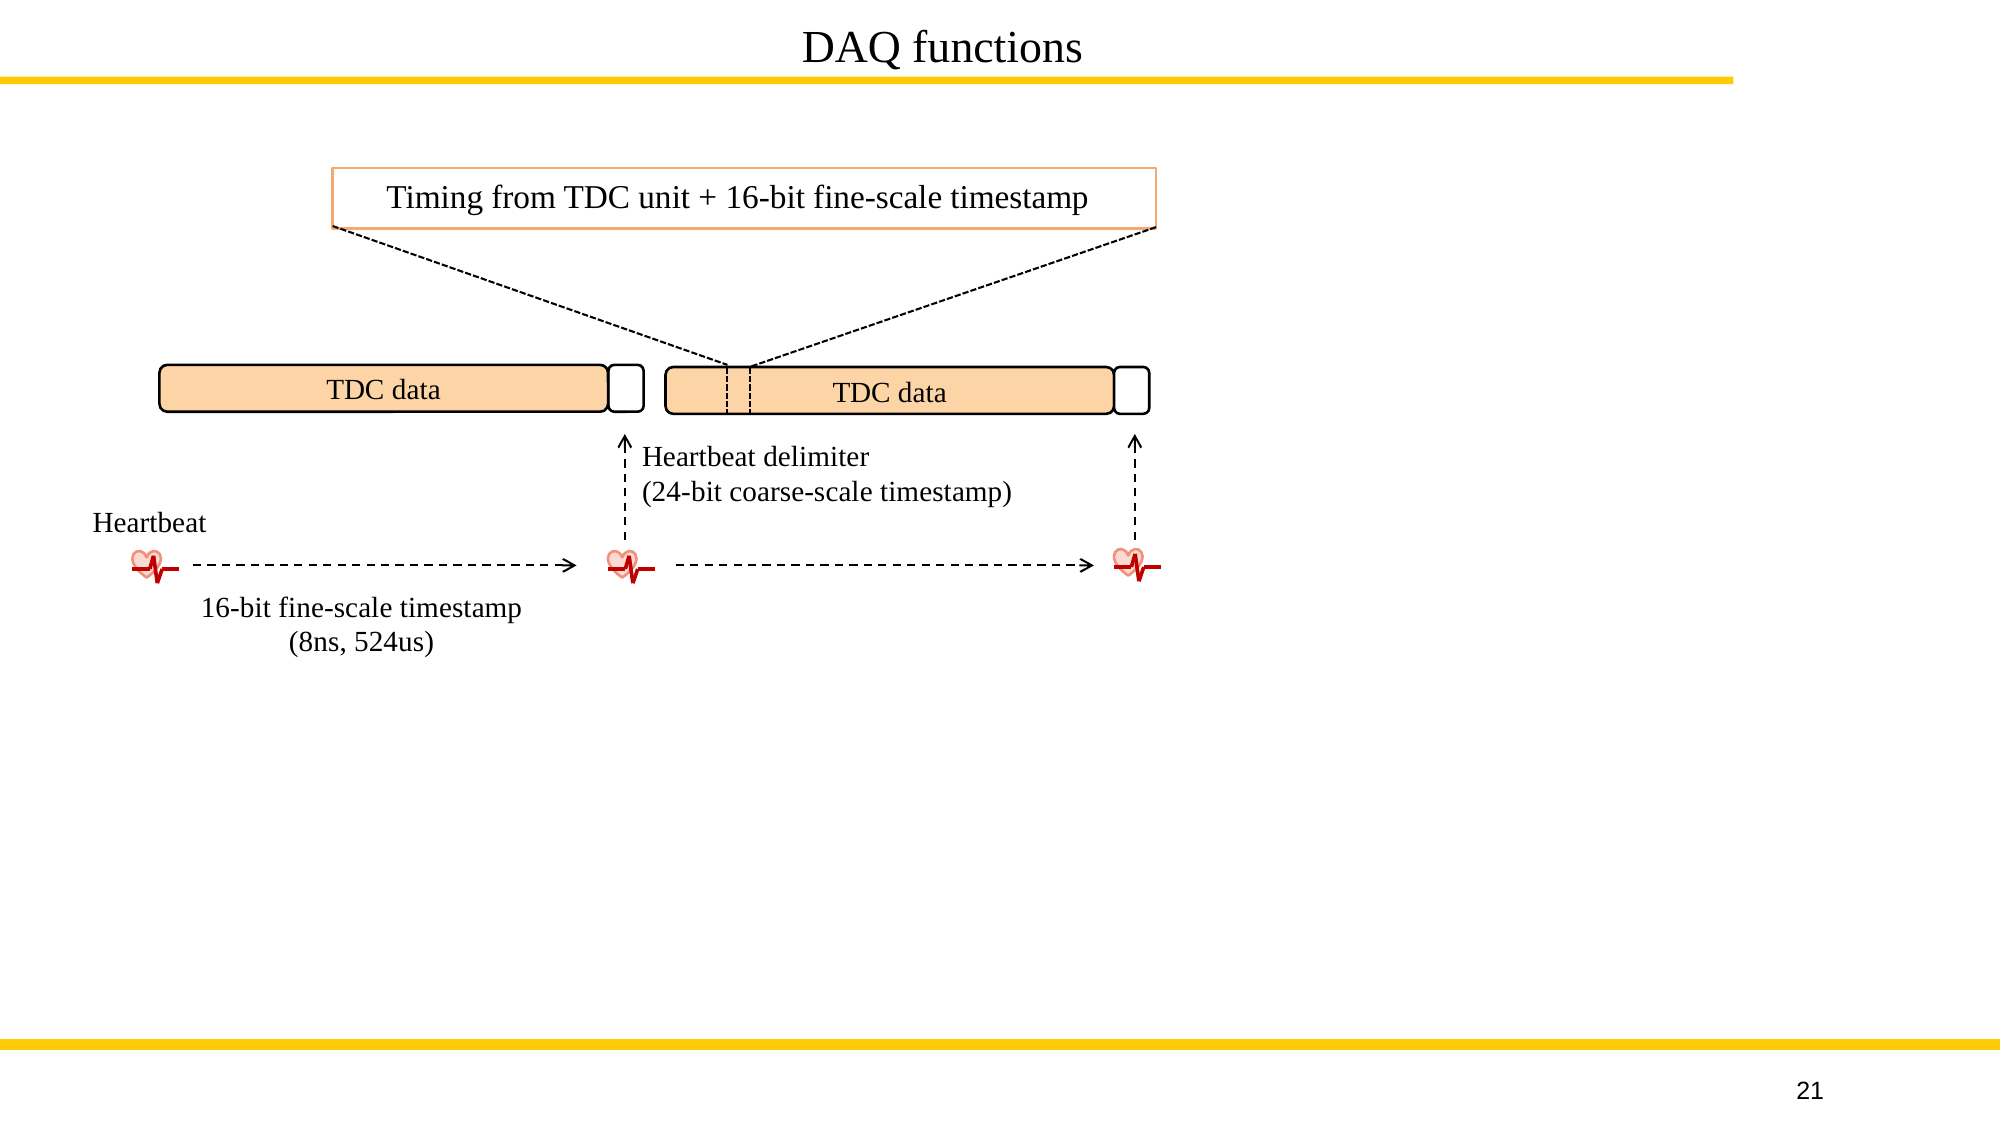

DAQ functions
Timing from TDC unit + 16-bit fine-scale timestamp

TDC data

TDC data

Heartbeat delimiter
(24-bit coarse-scale timestamp)
Heartbeat

16-bit fine-scale timestamp
(8ns, 524us)
21